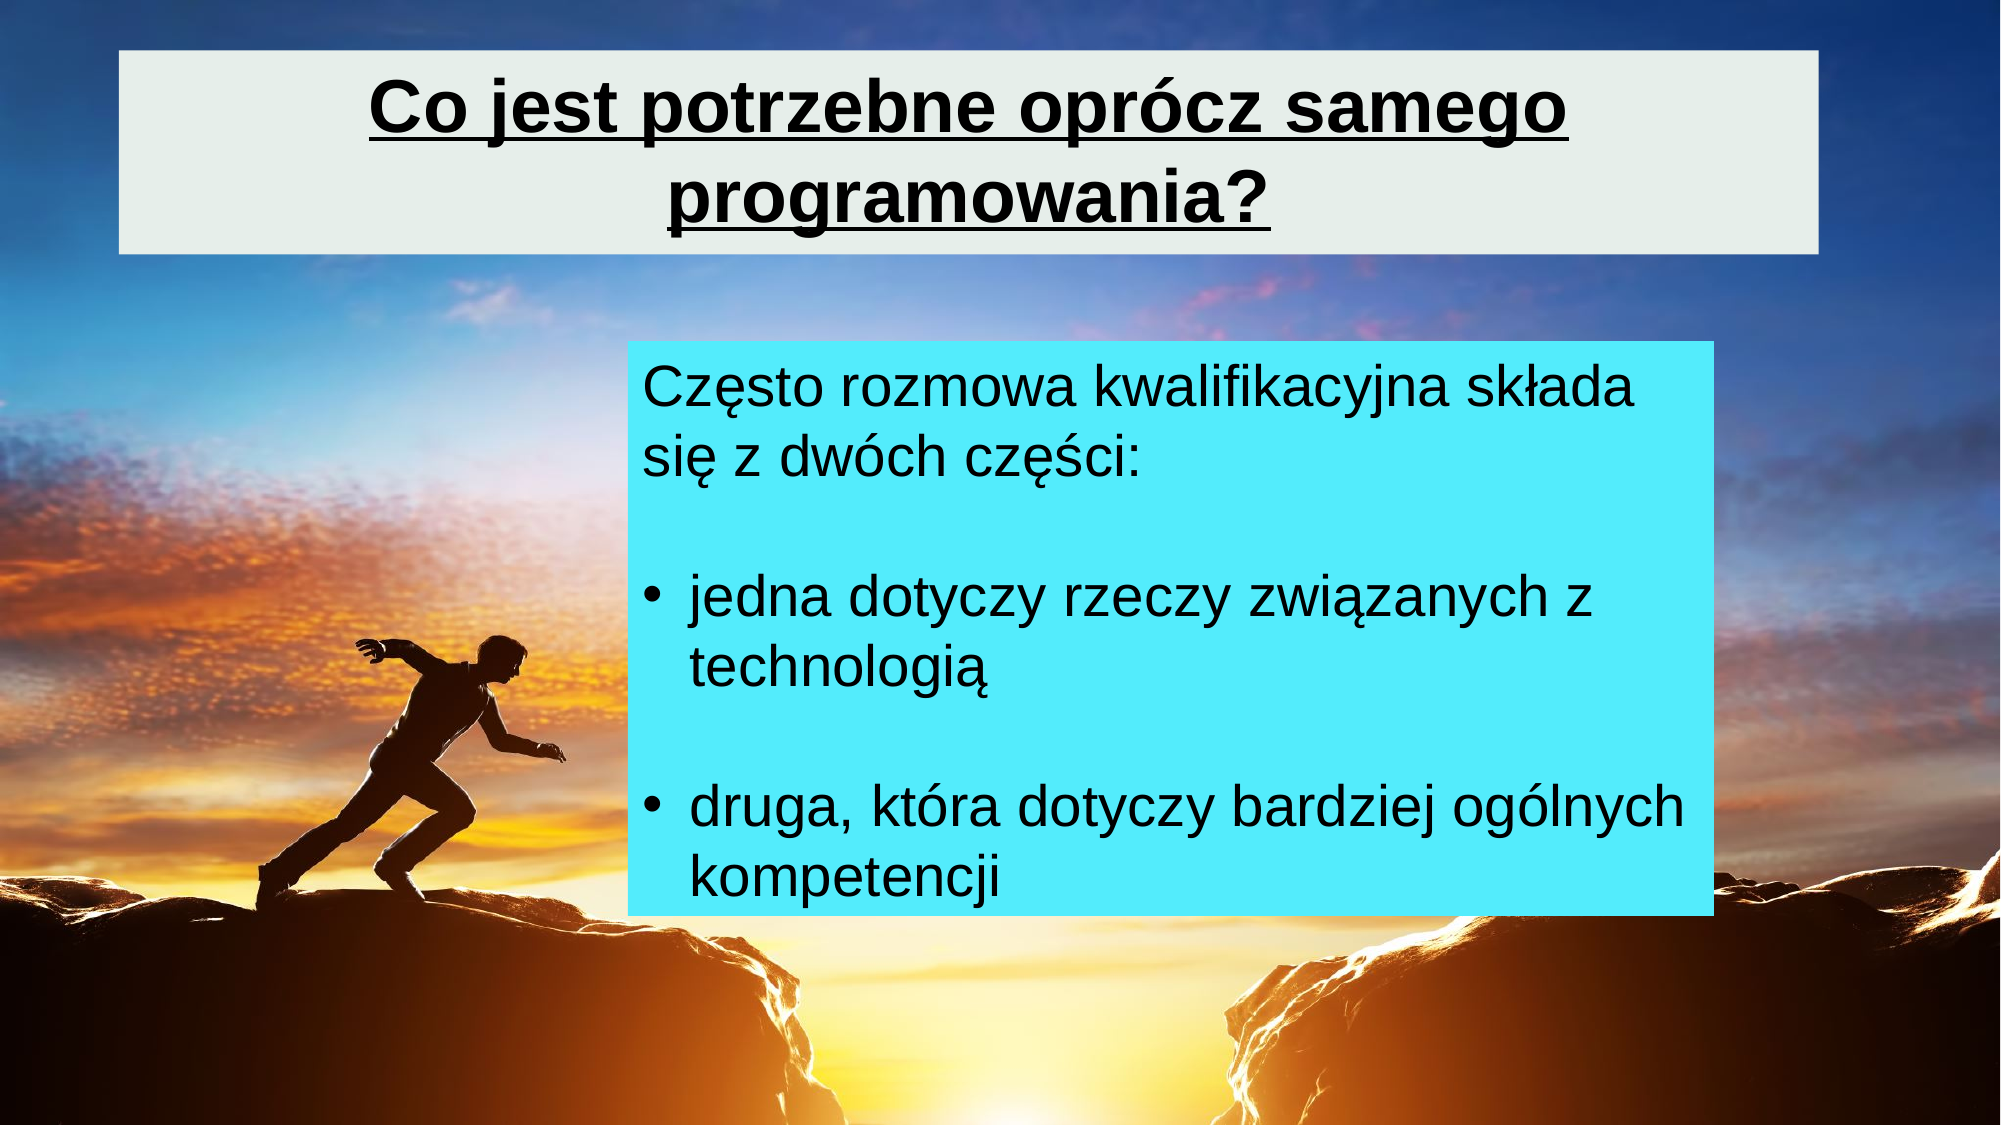

# Co jest potrzebne oprócz samego programowania?
Często rozmowa kwalifikacyjna składa się z dwóch części:

jedna dotyczy rzeczy związanych z technologią

druga, która dotyczy bardziej ogólnych kompetencji